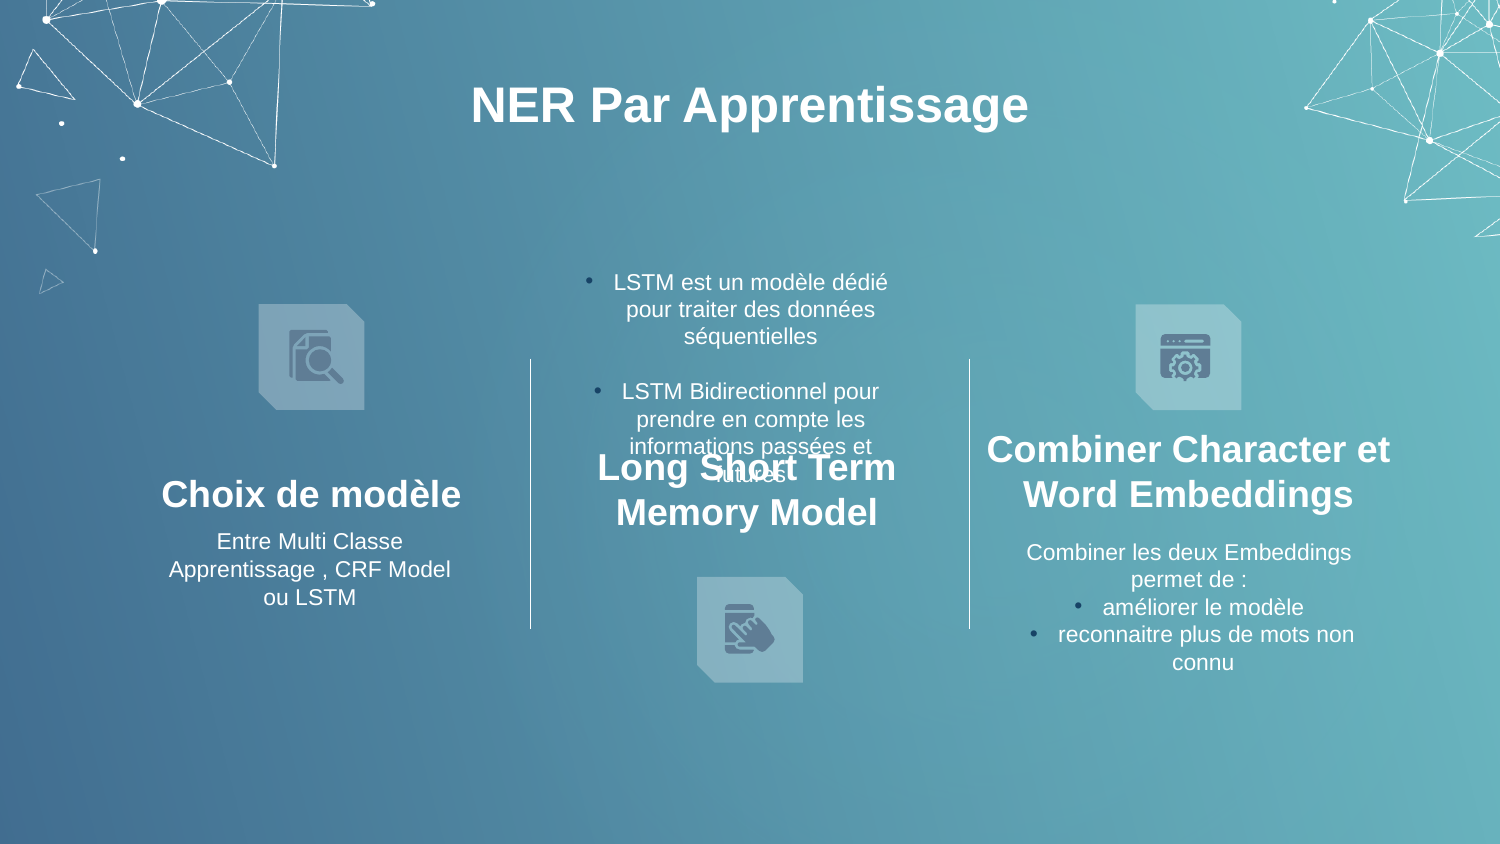

# NER Par Apprentissage
LSTM est un modèle dédié pour traiter des données séquentielles

LSTM Bidirectionnel pour prendre en compte les informations passées et futures

Choix de modèle
Combiner Character et Word Embeddings
Long Short Term Memory Model
Entre Multi Classe Apprentissage , CRF Model ou LSTM

Combiner les deux Embeddings  permet de :
améliorer le modèle
reconnaitre plus de mots non connu